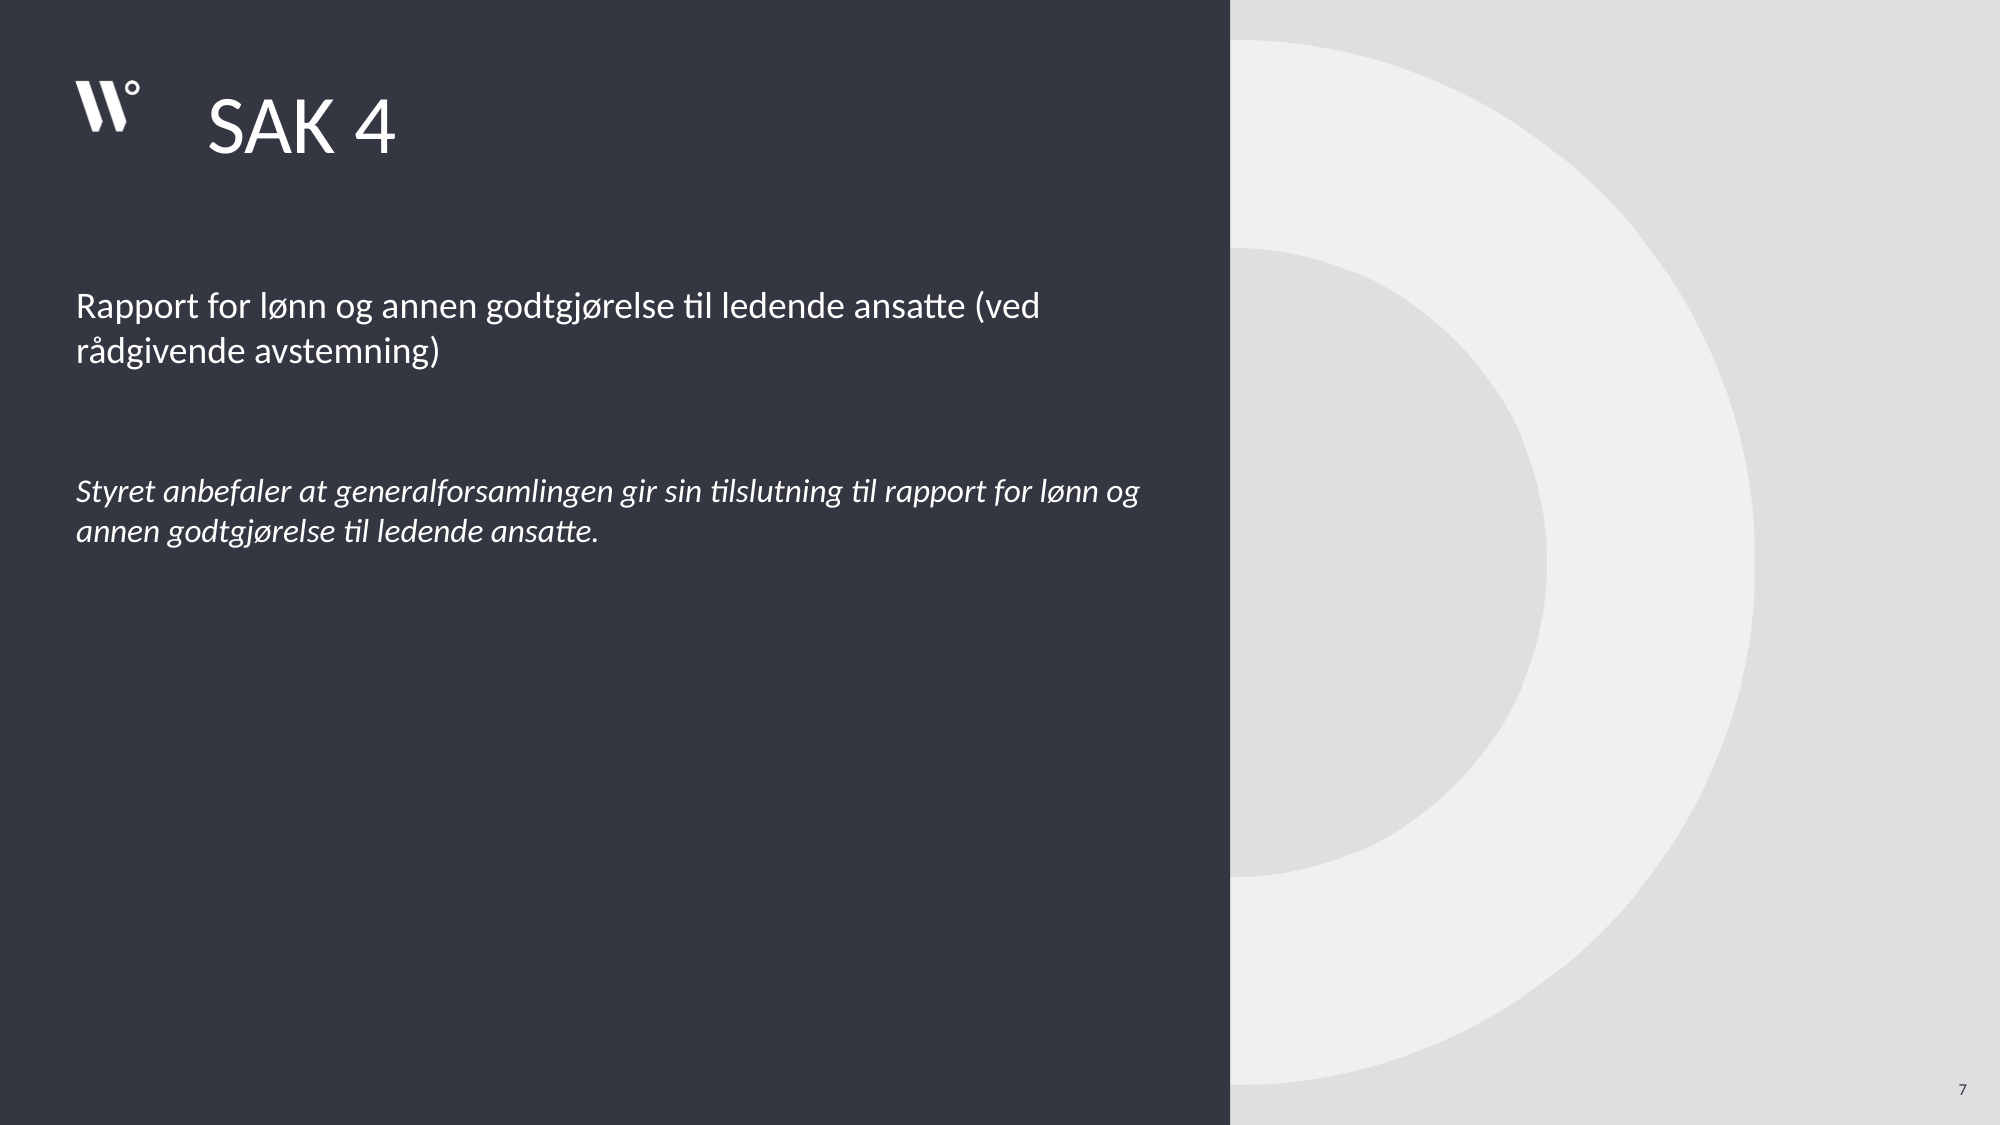

# SAK 4
Rapport for lønn og annen godtgjørelse til ledende ansatte (ved rådgivende avstemning)

Styret anbefaler at generalforsamlingen gir sin tilslutning til rapport for lønn og annen godtgjørelse til ledende ansatte.